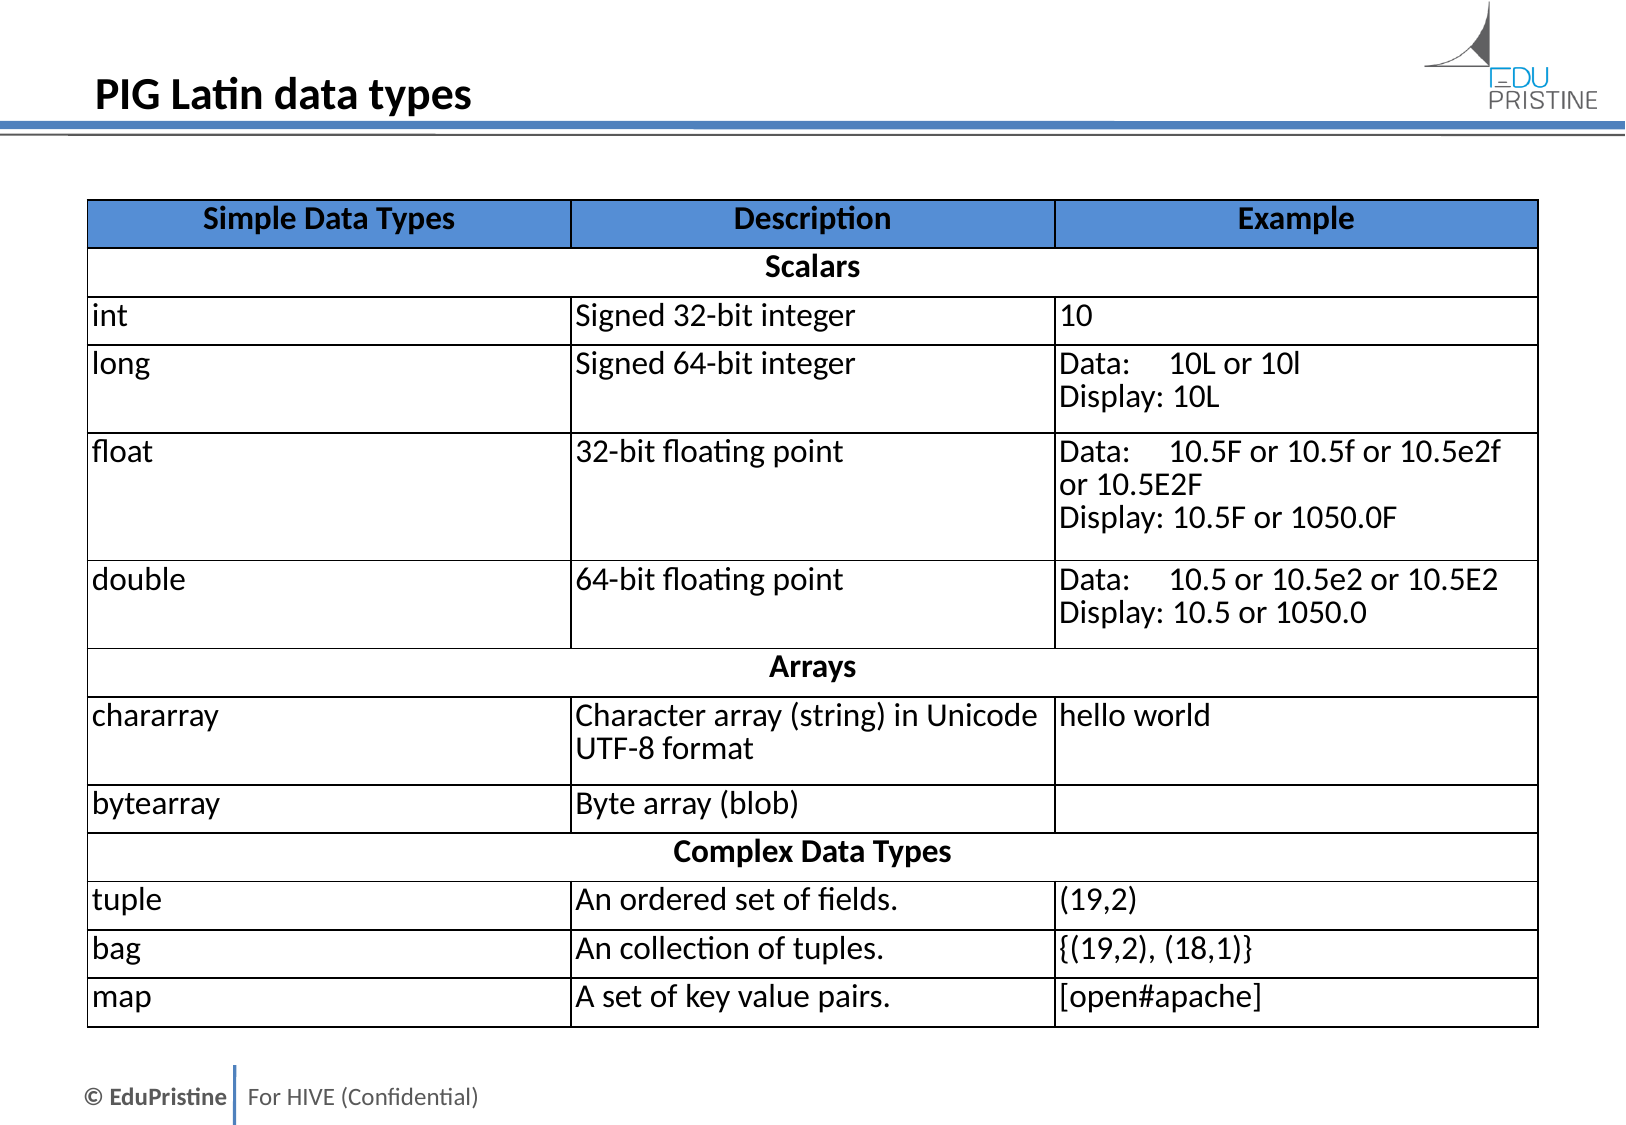

# PIG Latin data types

| Simple Data Types | Description | Example |
| --- | --- | --- |
| Scalars |  |  |
| int | Signed 32-bit integer | 10 |
| long | Signed 64-bit integer | Data:     10L or 10l Display: 10L |
| float | 32-bit floating point | Data:     10.5F or 10.5f or 10.5e2f or 10.5E2F Display: 10.5F or 1050.0F |
| double | 64-bit floating point | Data:     10.5 or 10.5e2 or 10.5E2 Display: 10.5 or 1050.0 |
| Arrays |  |  |
| chararray | Character array (string) in Unicode UTF-8 format | hello world |
| bytearray | Byte array (blob) |  |
| Complex Data Types |  |  |
| tuple | An ordered set of fields. | (19,2) |
| bag | An collection of tuples. | {(19,2), (18,1)} |
| map | A set of key value pairs. | [open#apache] |